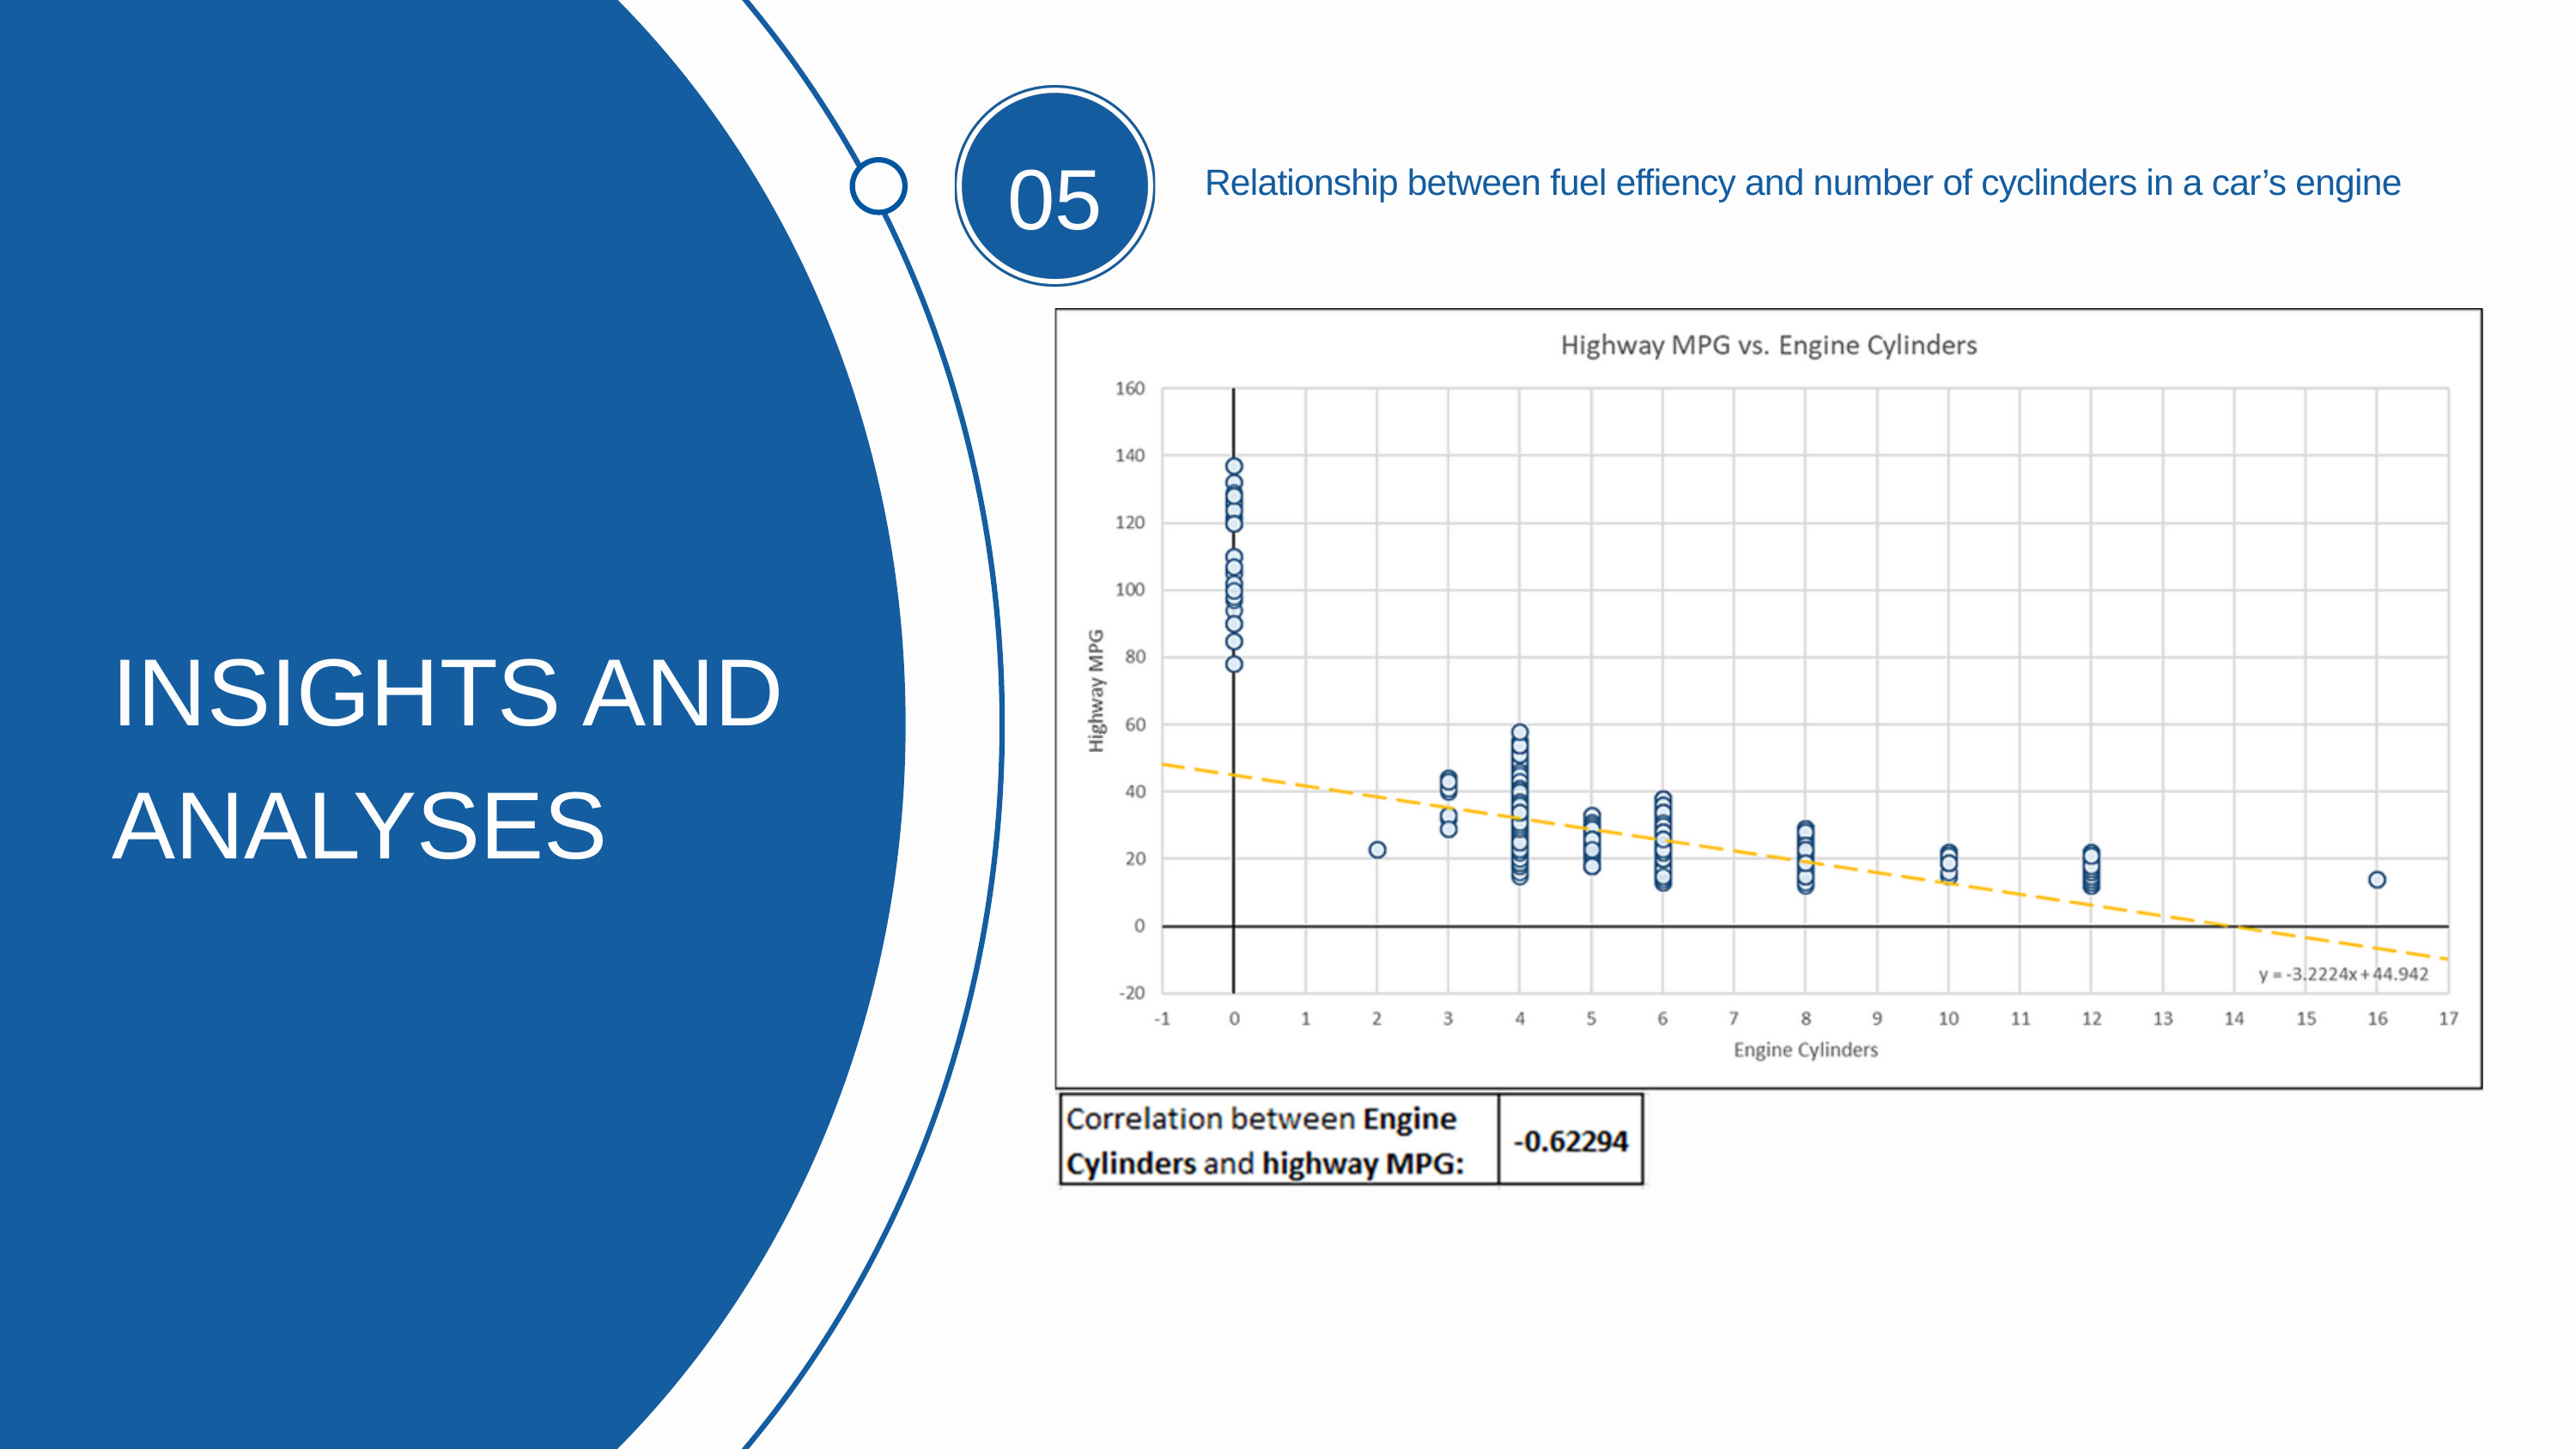

05
Relationship between fuel effiency and number of cyclinders in a car’s engine

INSIGHTS AND ANALYSES